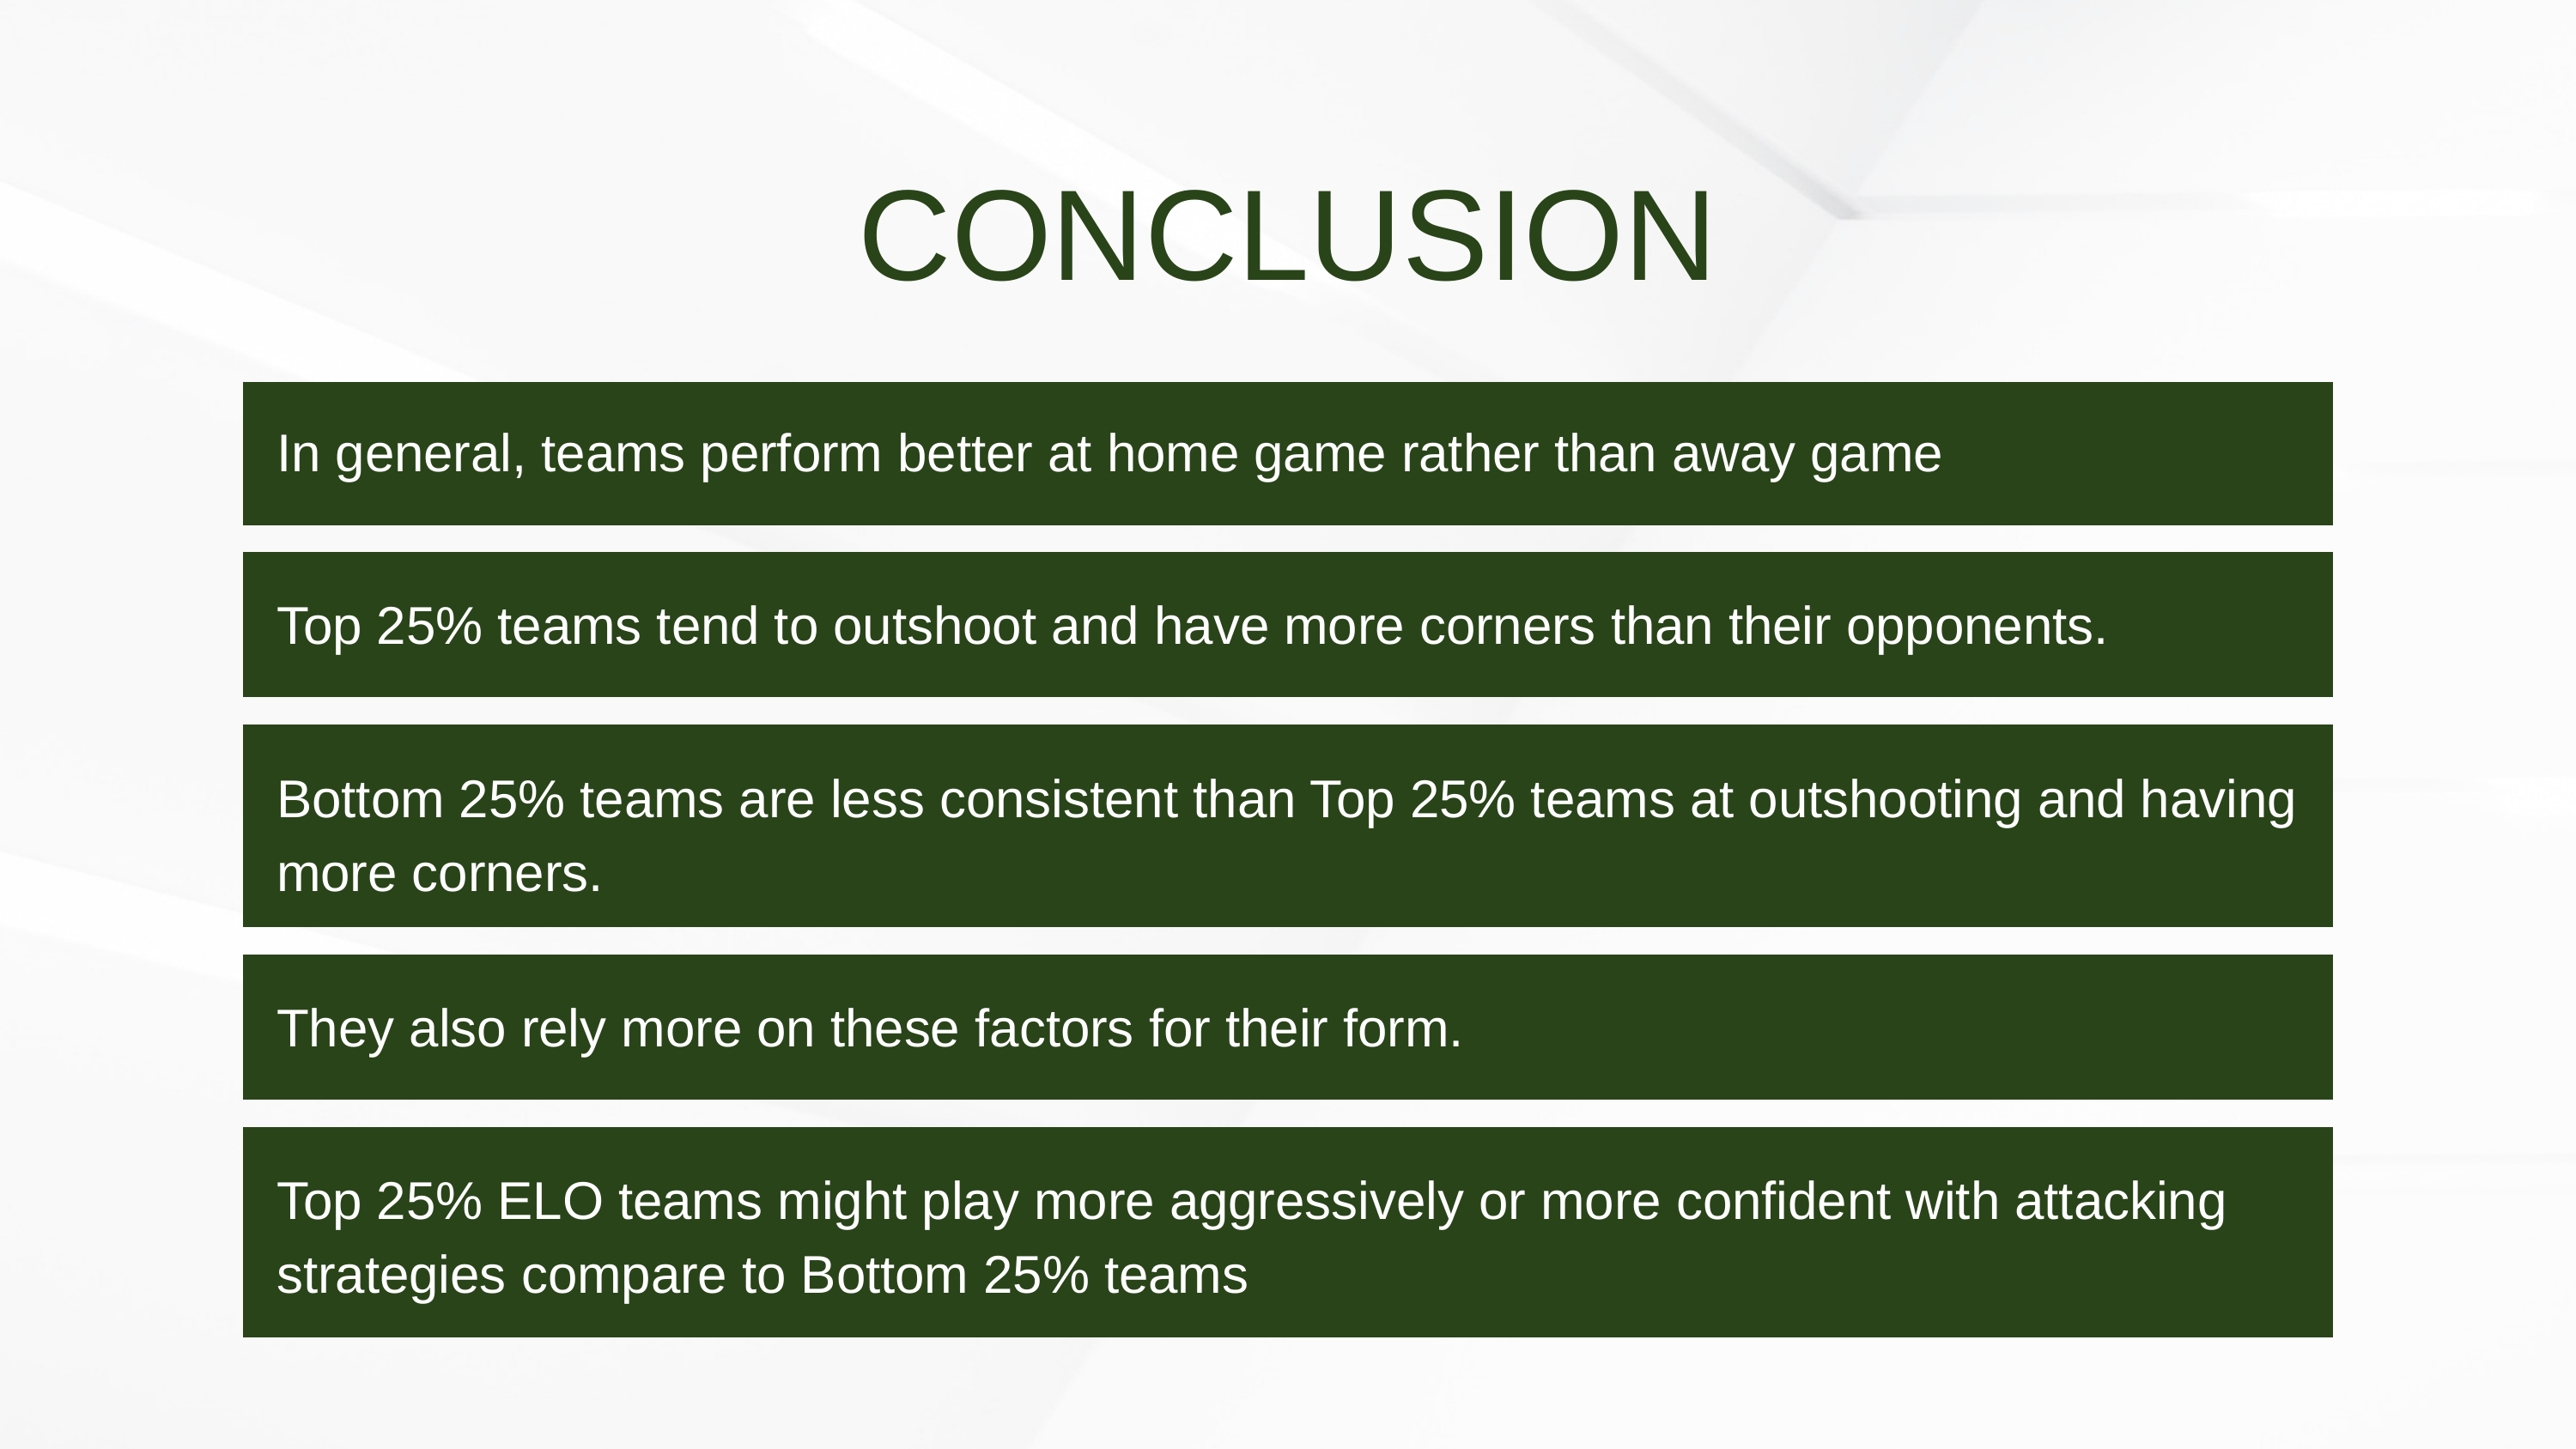

CONCLUSION

In general, teams perform better at home game rather than away game

Top 25% teams tend to outshoot and have more corners than their opponents.

Bottom 25% teams are less consistent than Top 25% teams at outshooting and having more corners.

They also rely more on these factors for their form.

Top 25% ELO teams might play more aggressively or more confident with attacking strategies compare to Bottom 25% teams